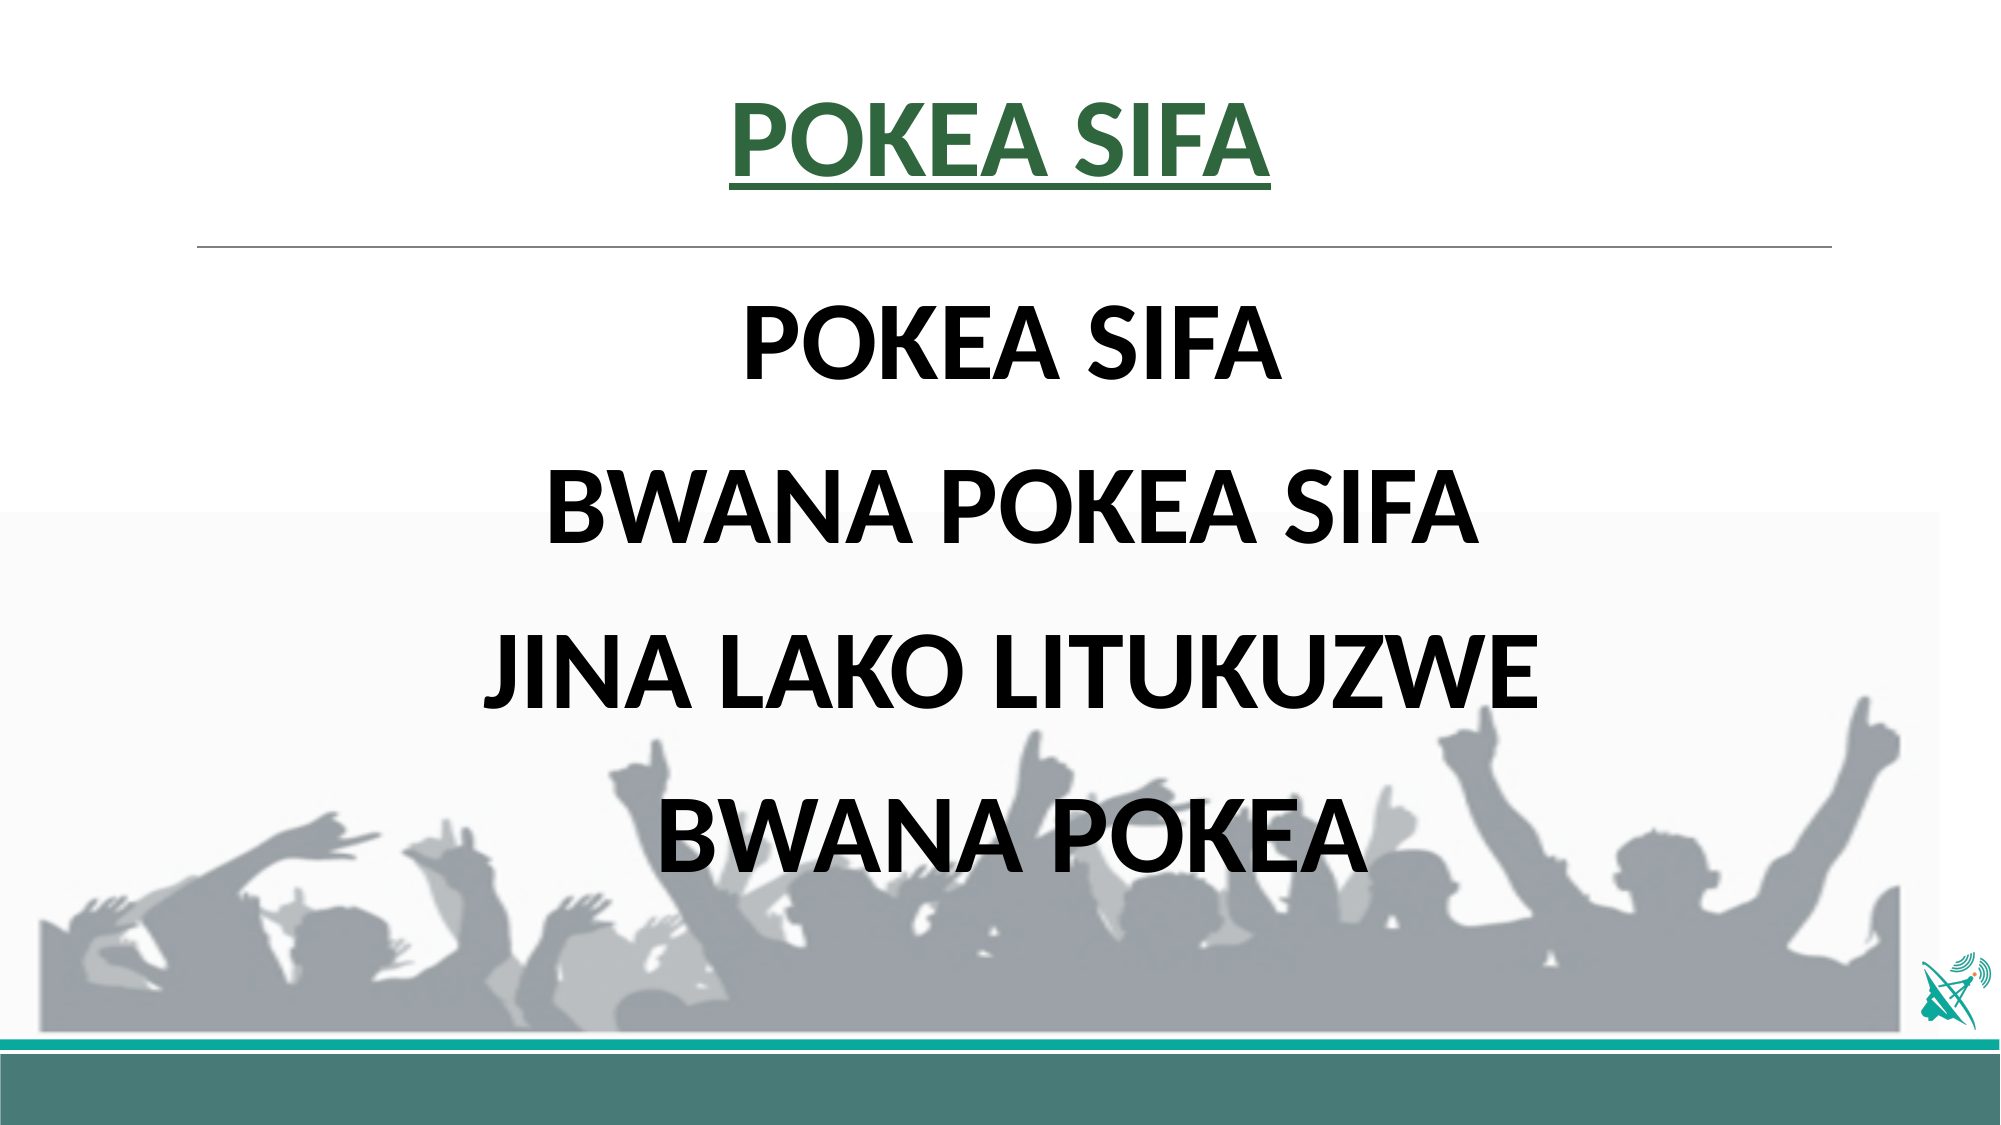

# POKEA SIFA
POKEA SIFA
BWANA POKEA SIFA
JINA LAKO LITUKUZWE
BWANA POKEA